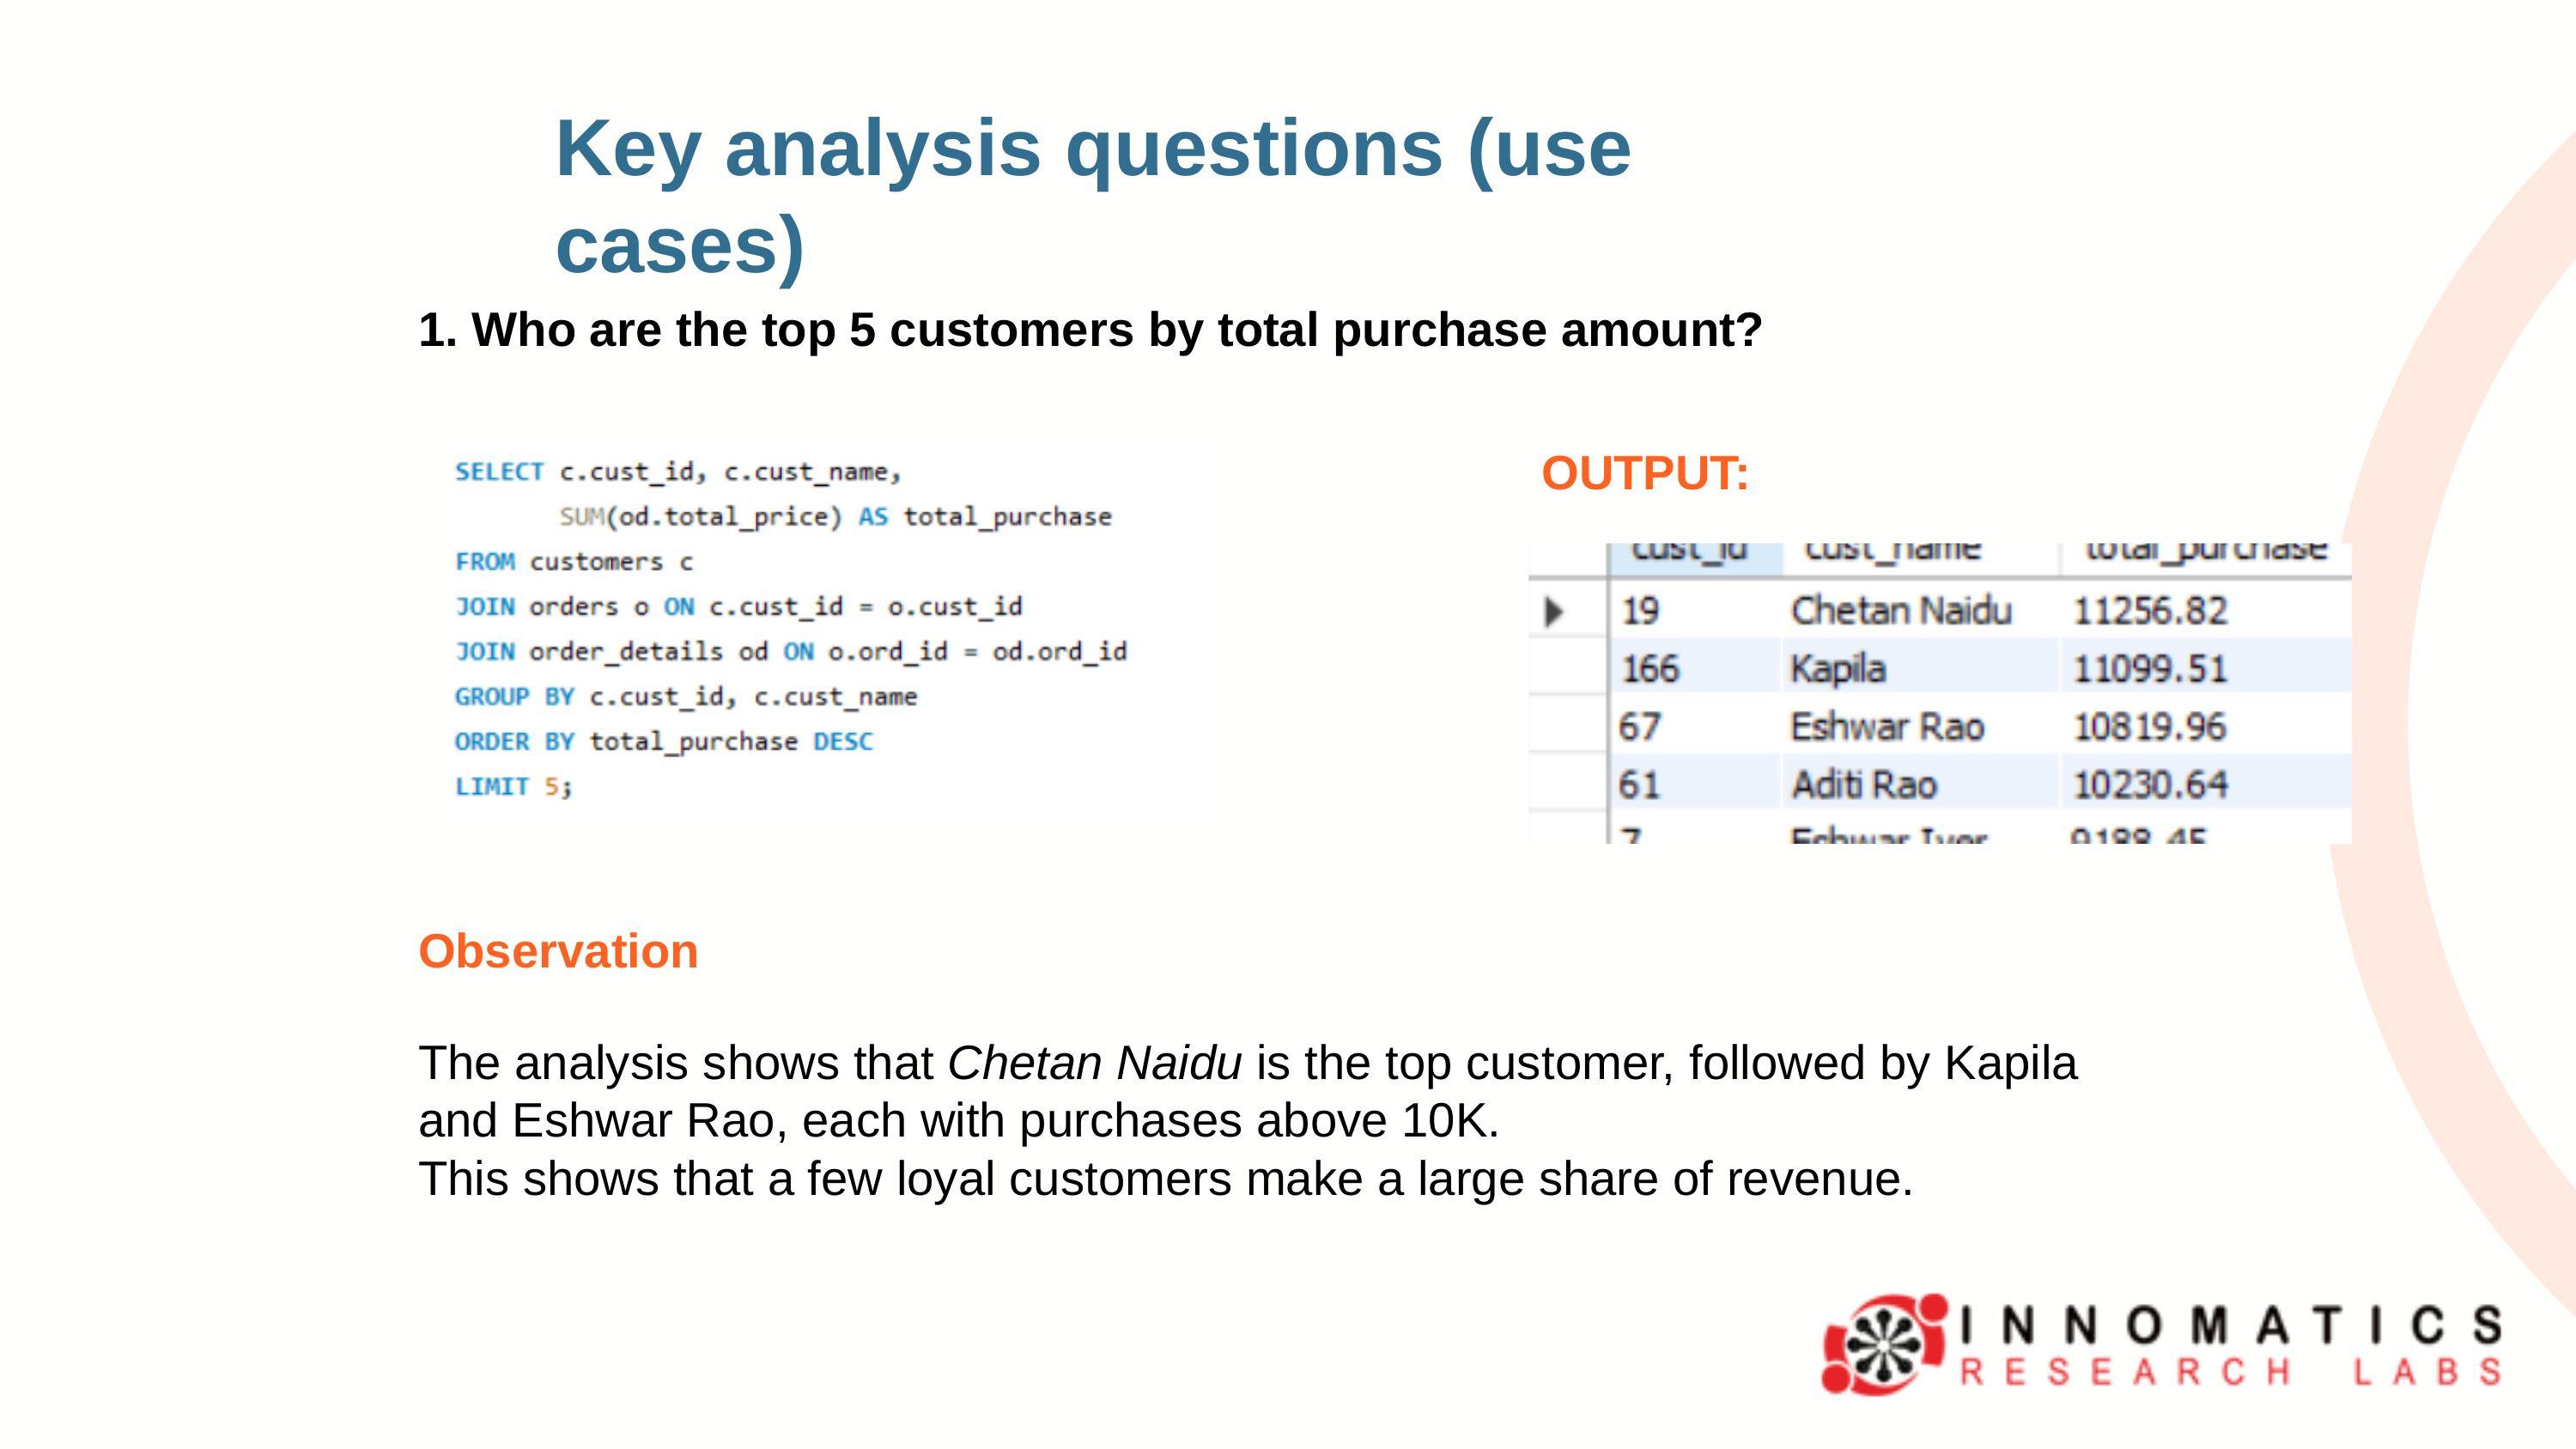

Key analysis questions (use cases)
1. Who are the top 5 customers by total purchase amount?
OUTPUT:

Observation
The analysis shows that Chetan Naidu is the top customer, followed by Kapila and Eshwar Rao, each with purchases above 10K.
This shows that a few loyal customers make a large share of revenue.